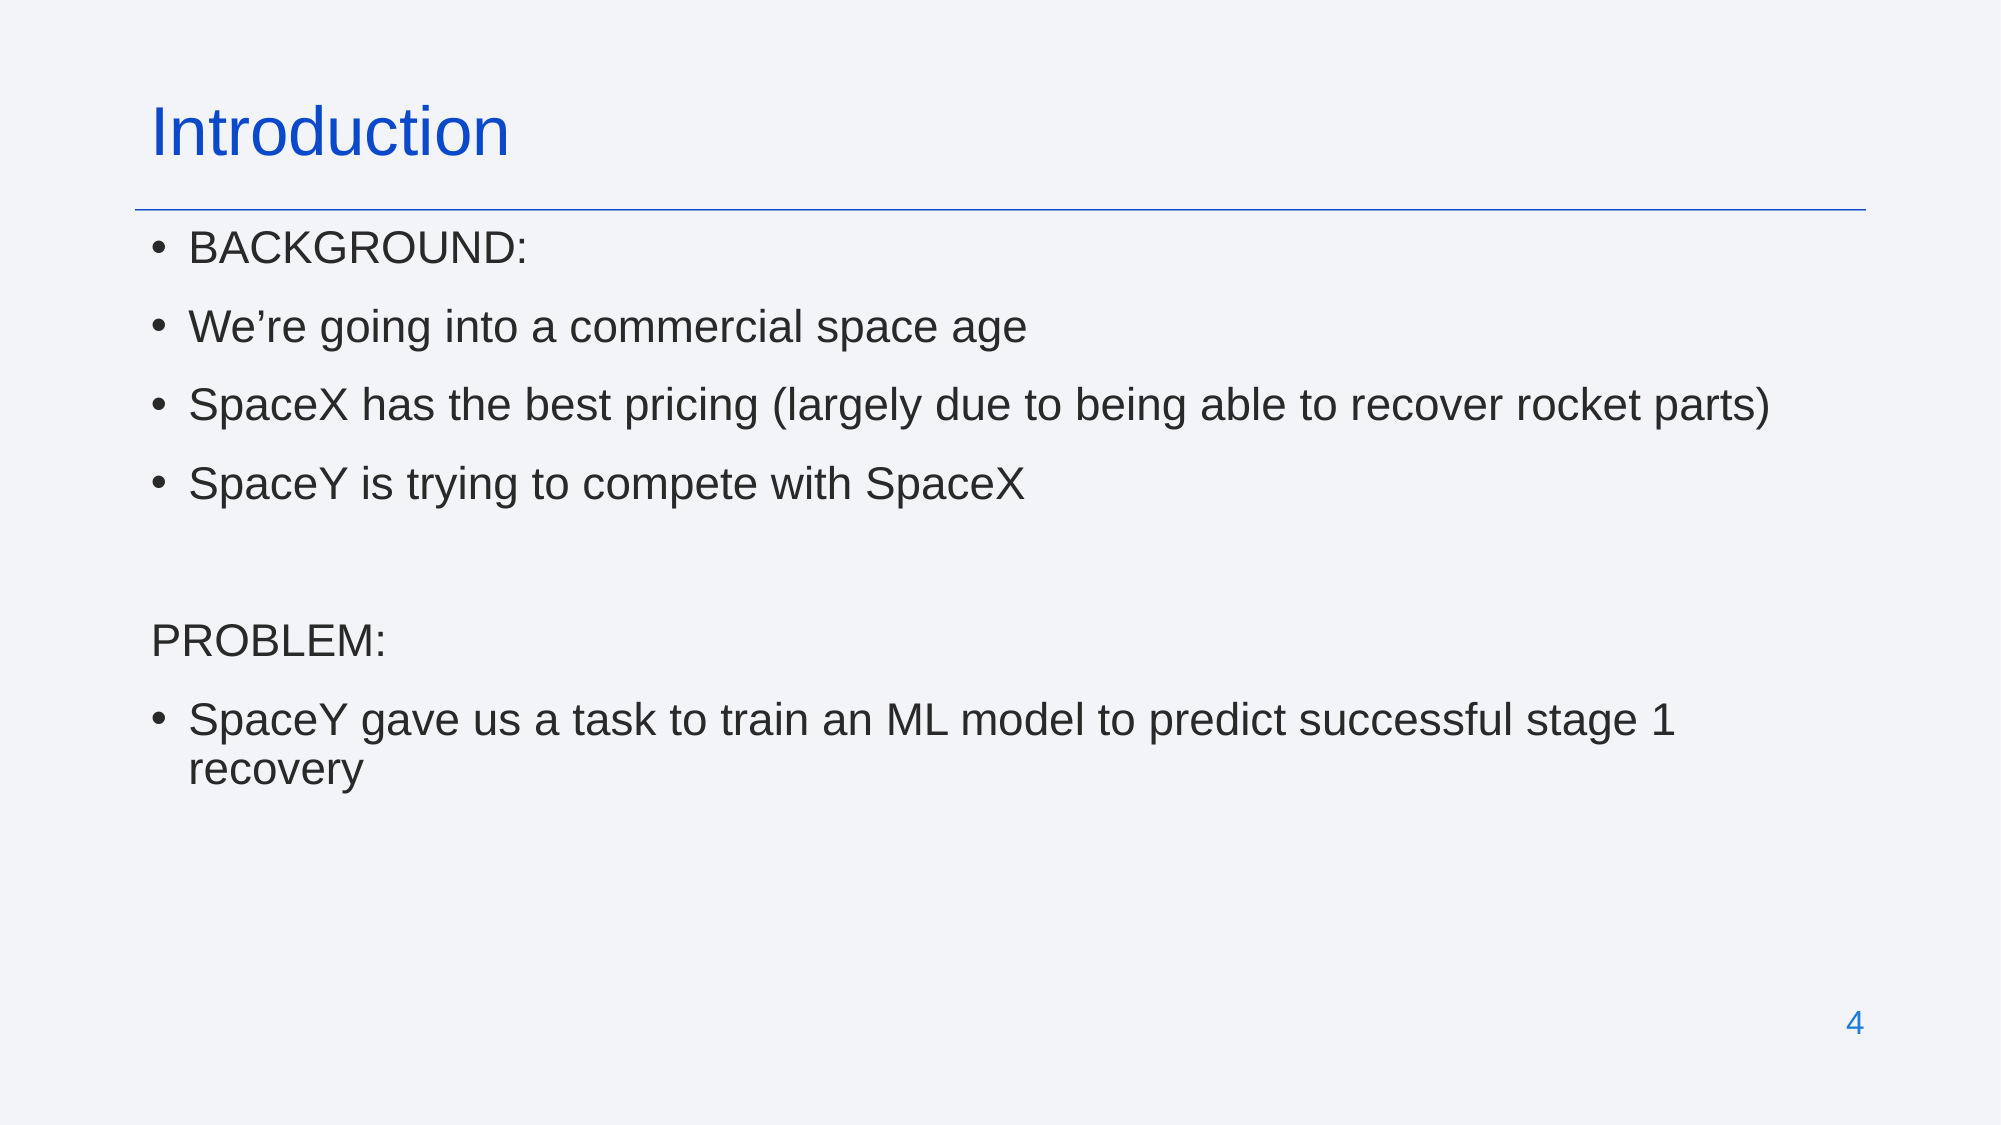

Introduction
BACKGROUND:
We’re going into a commercial space age
SpaceX has the best pricing (largely due to being able to recover rocket parts)
SpaceY is trying to compete with SpaceX

PROBLEM:
SpaceY gave us a task to train an ML model to predict successful stage 1 recovery
4